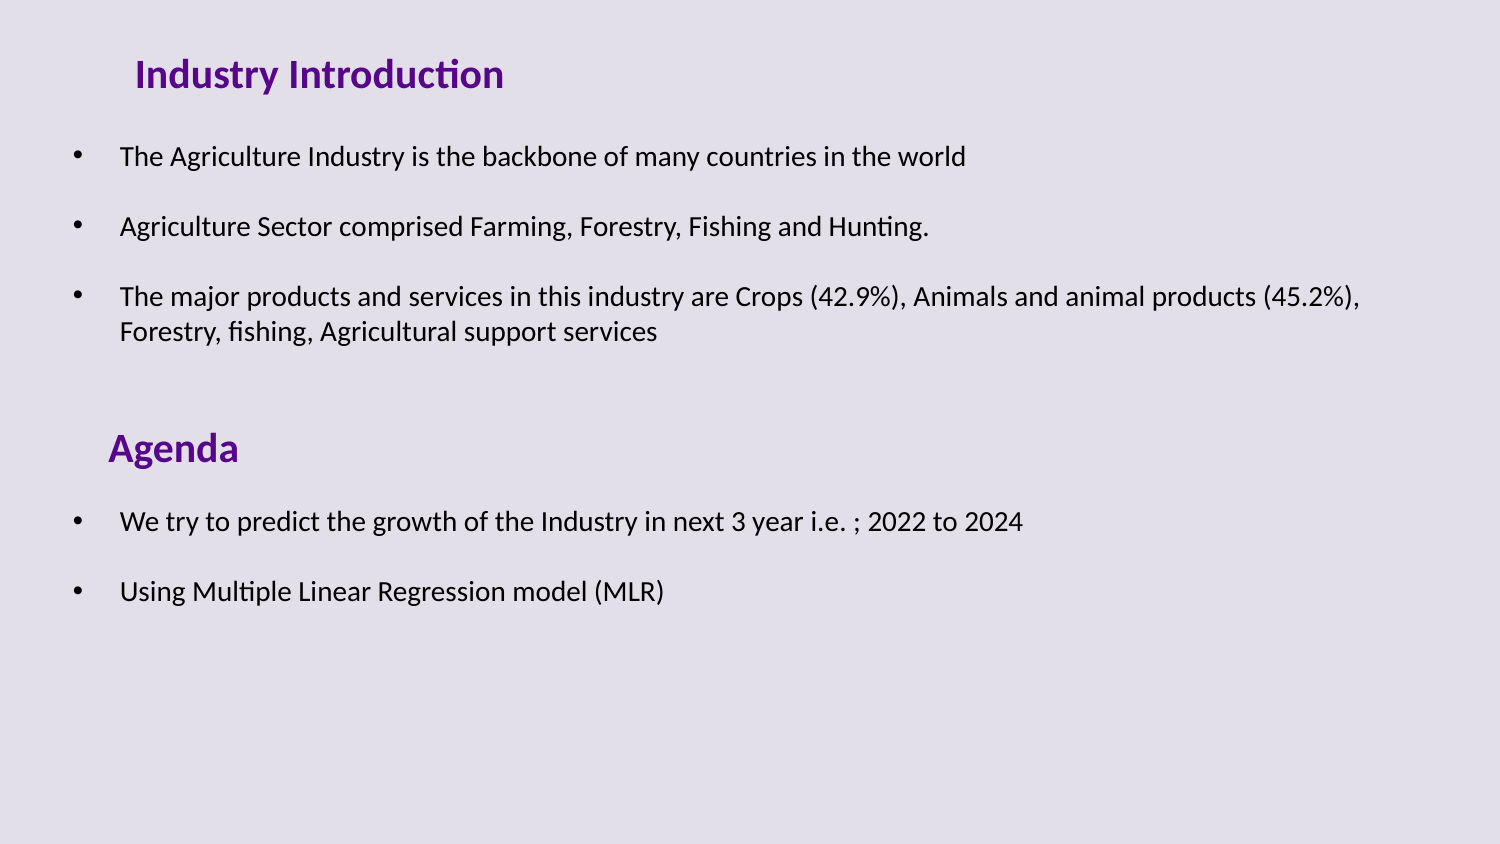

# Industry Introduction
The Agriculture Industry is the backbone of many countries in the world

Agriculture Sector comprised Farming, Forestry, Fishing and Hunting.

The major products and services in this industry are Crops (42.9%), Animals and animal products (45.2%), Forestry, fishing, Agricultural support services

Agenda

We try to predict the growth of the Industry in next 3 year i.e. ; 2022 to 2024

Using Multiple Linear Regression model (MLR)